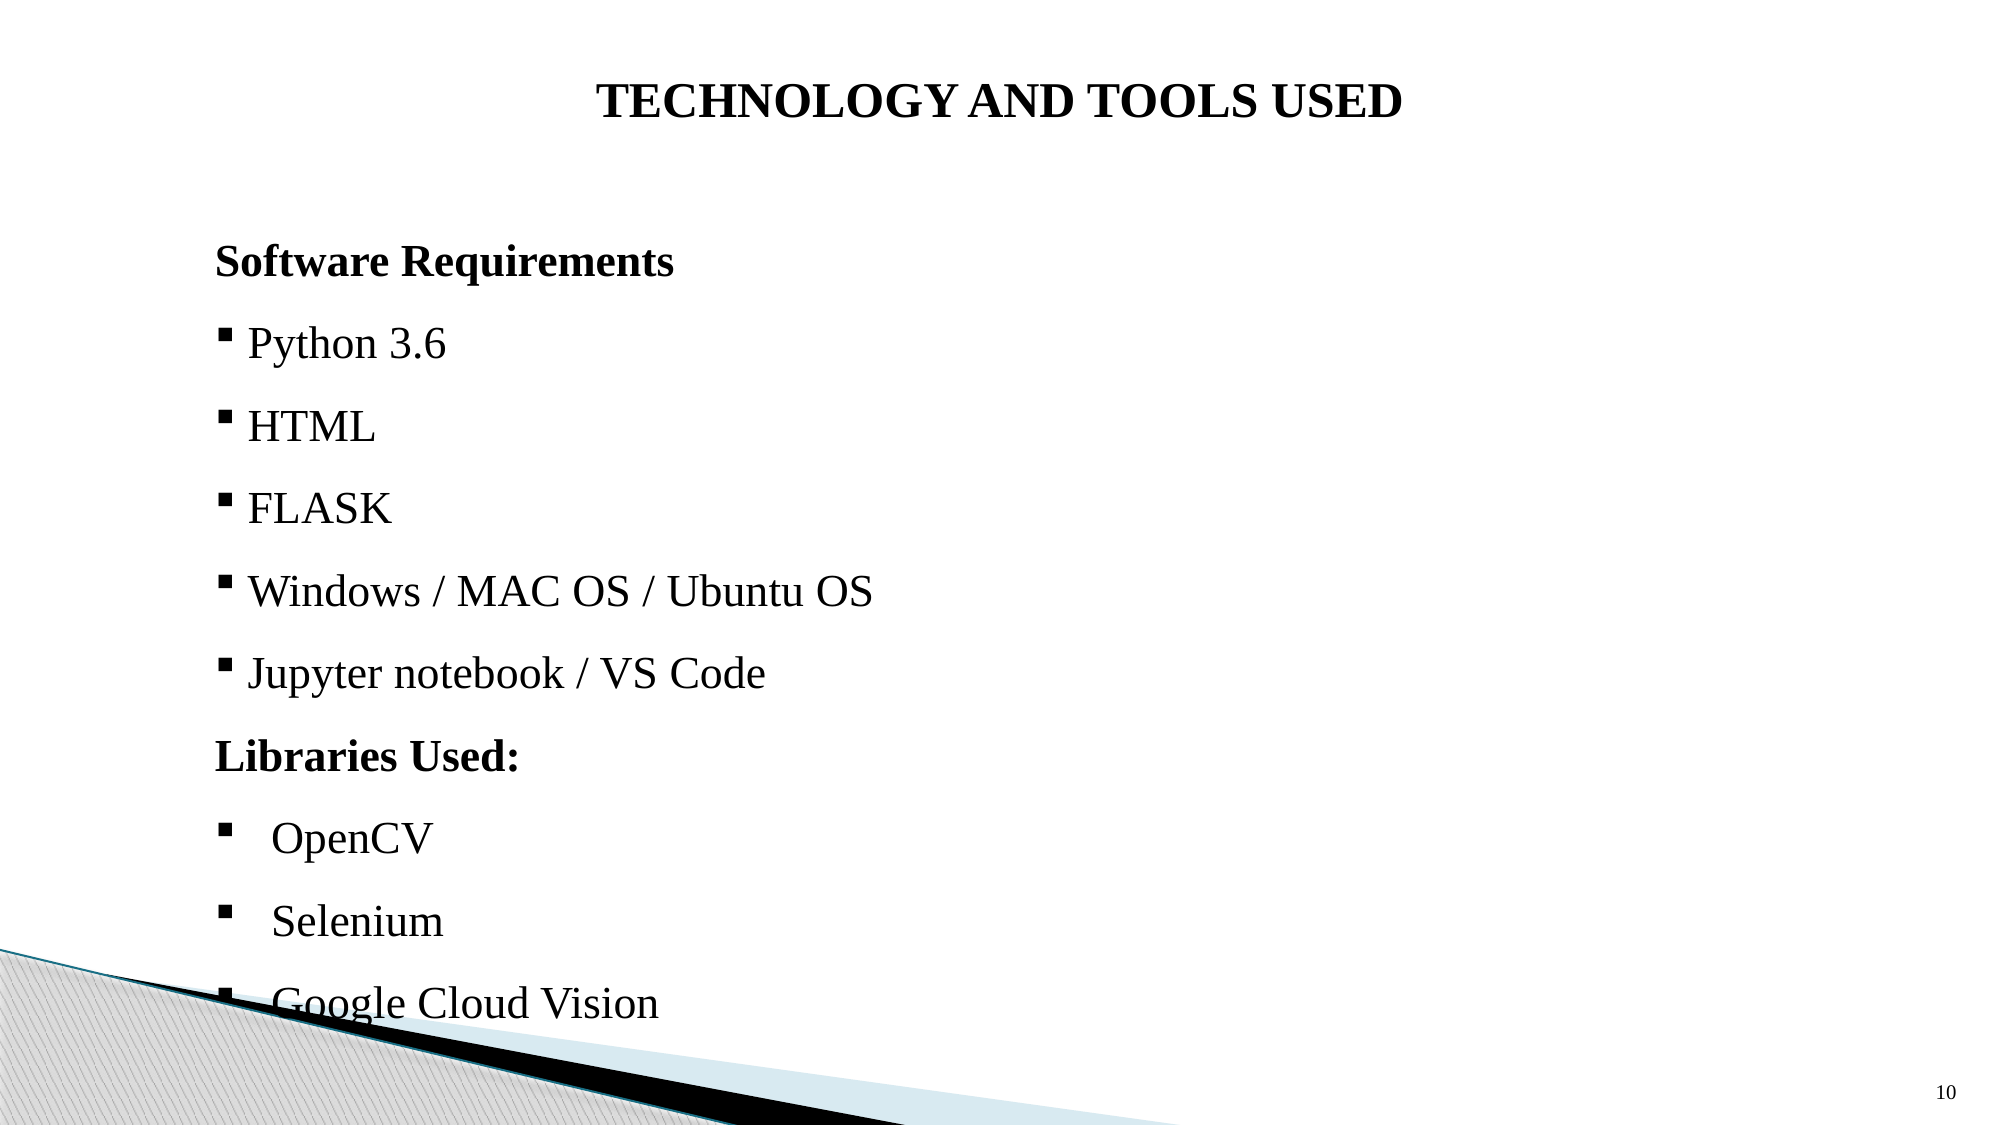

TECHNOLOGY AND TOOLS USED
Software Requirements
 Python 3.6
 HTML
 FLASK
 Windows / MAC OS / Ubuntu OS
 Jupyter notebook / VS Code
Libraries Used:
OpenCV
Selenium
Google Cloud Vision
10